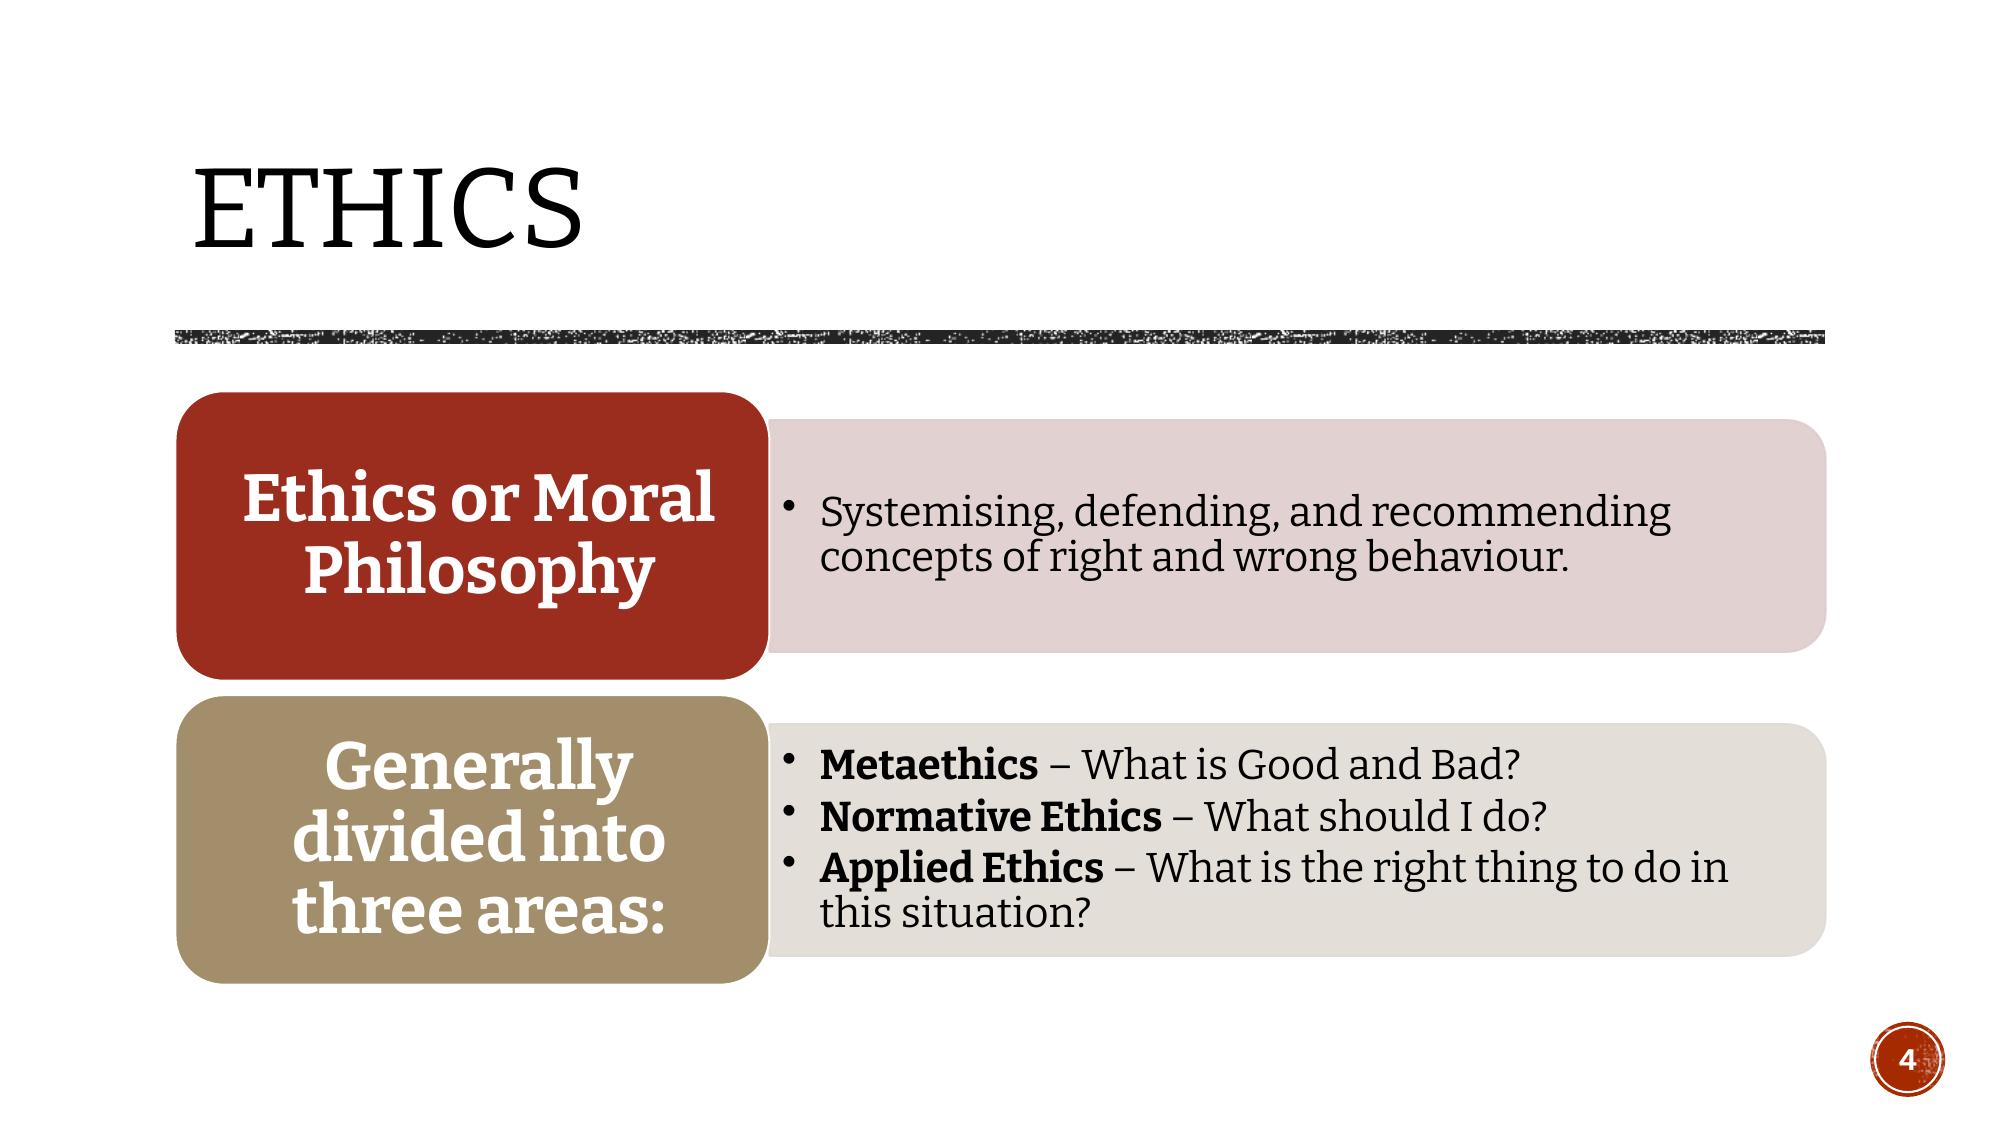

# Ethics

Systemising, defending, and recommending concepts of right and wrong behaviour.
Ethics or Moral Philosophy
Metaethics – What is Good and Bad?
Normative Ethics – What should I do?
Applied Ethics – What is the right thing to do in this situation?
Generally divided into three areas:
4